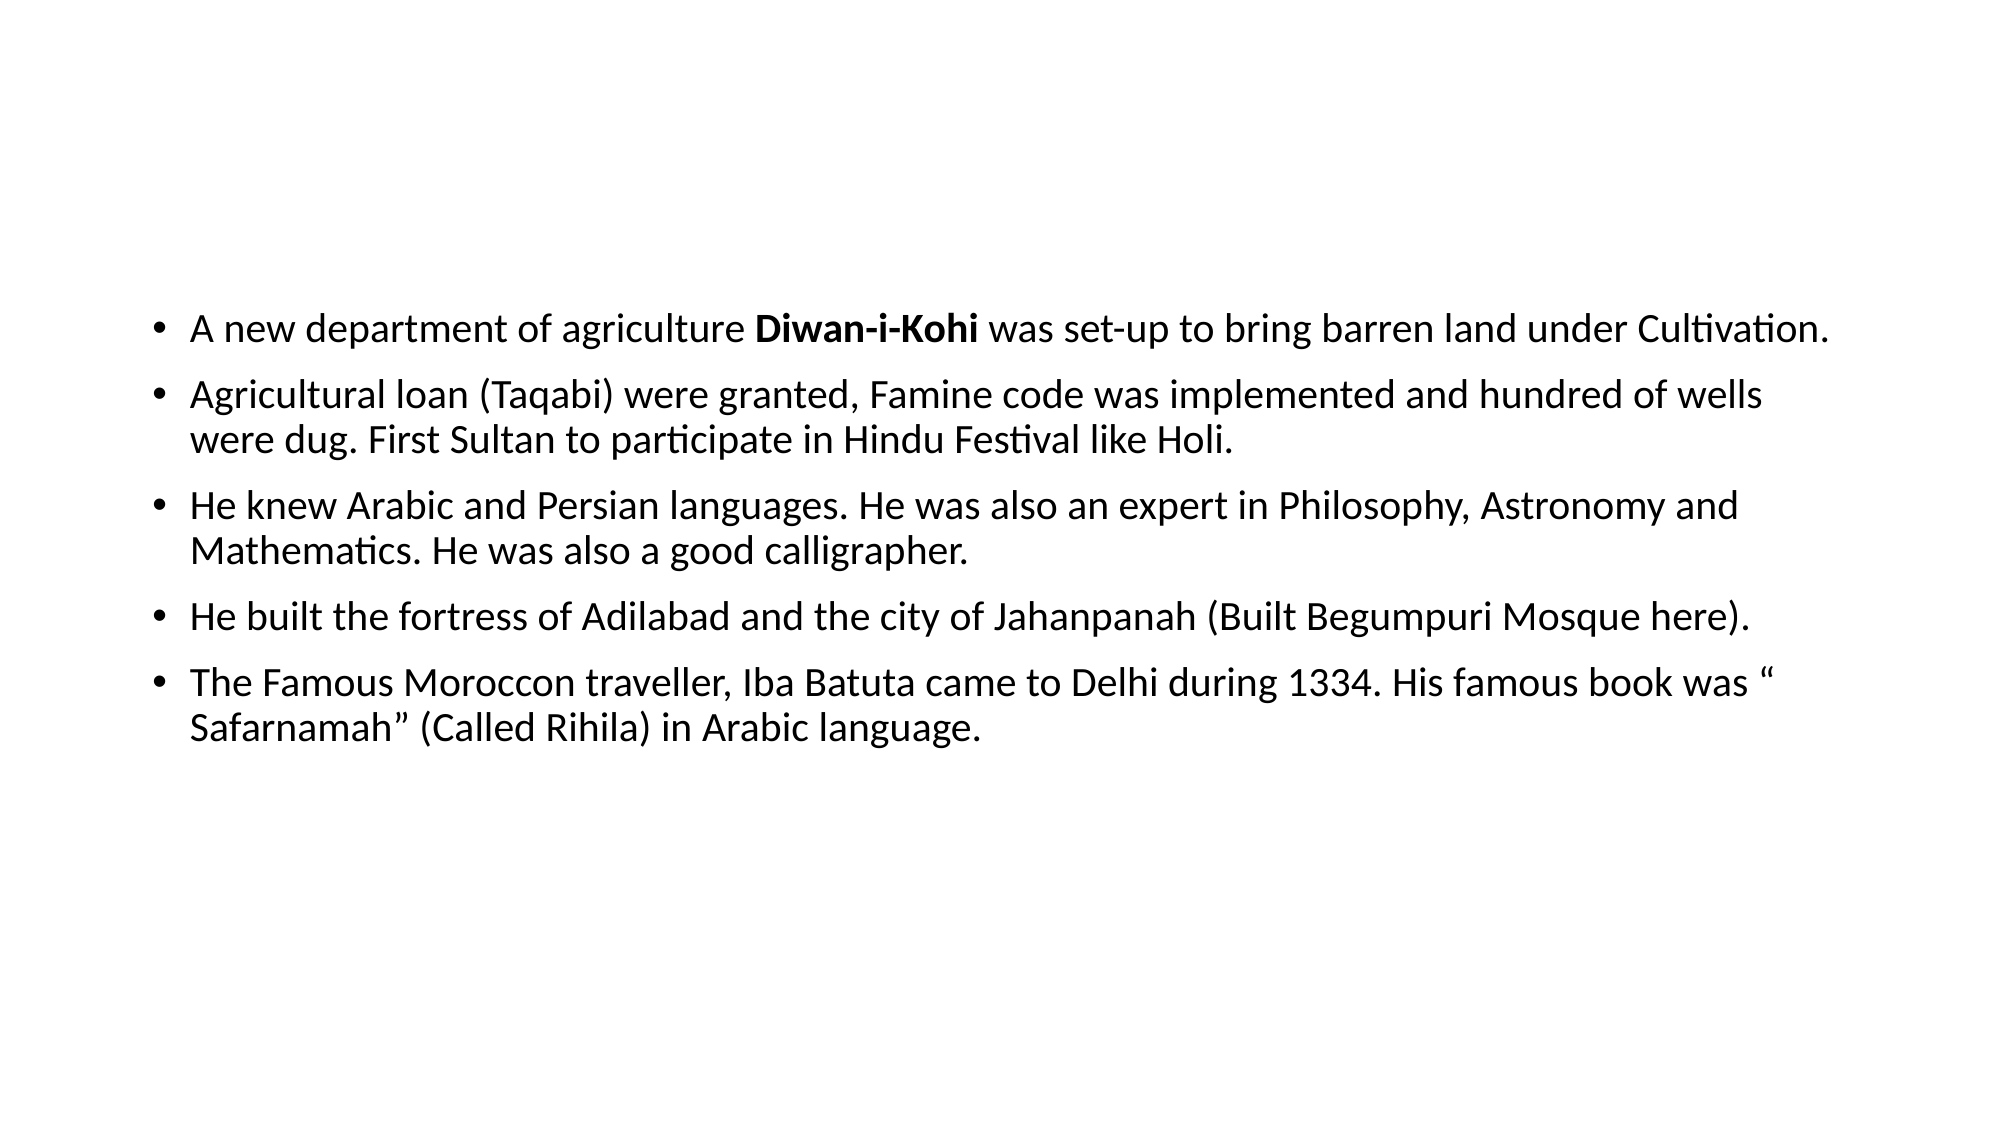

#
A new department of agriculture Diwan-i-Kohi was set-up to bring barren land under Cultivation.
Agricultural loan (Taqabi) were granted, Famine code was implemented and hundred of wells were dug. First Sultan to participate in Hindu Festival like Holi.
He knew Arabic and Persian languages. He was also an expert in Philosophy, Astronomy and Mathematics. He was also a good calligrapher.
He built the fortress of Adilabad and the city of Jahanpanah (Built Begumpuri Mosque here).
The Famous Moroccon traveller, Iba Batuta came to Delhi during 1334. His famous book was “ Safarnamah” (Called Rihila) in Arabic language.